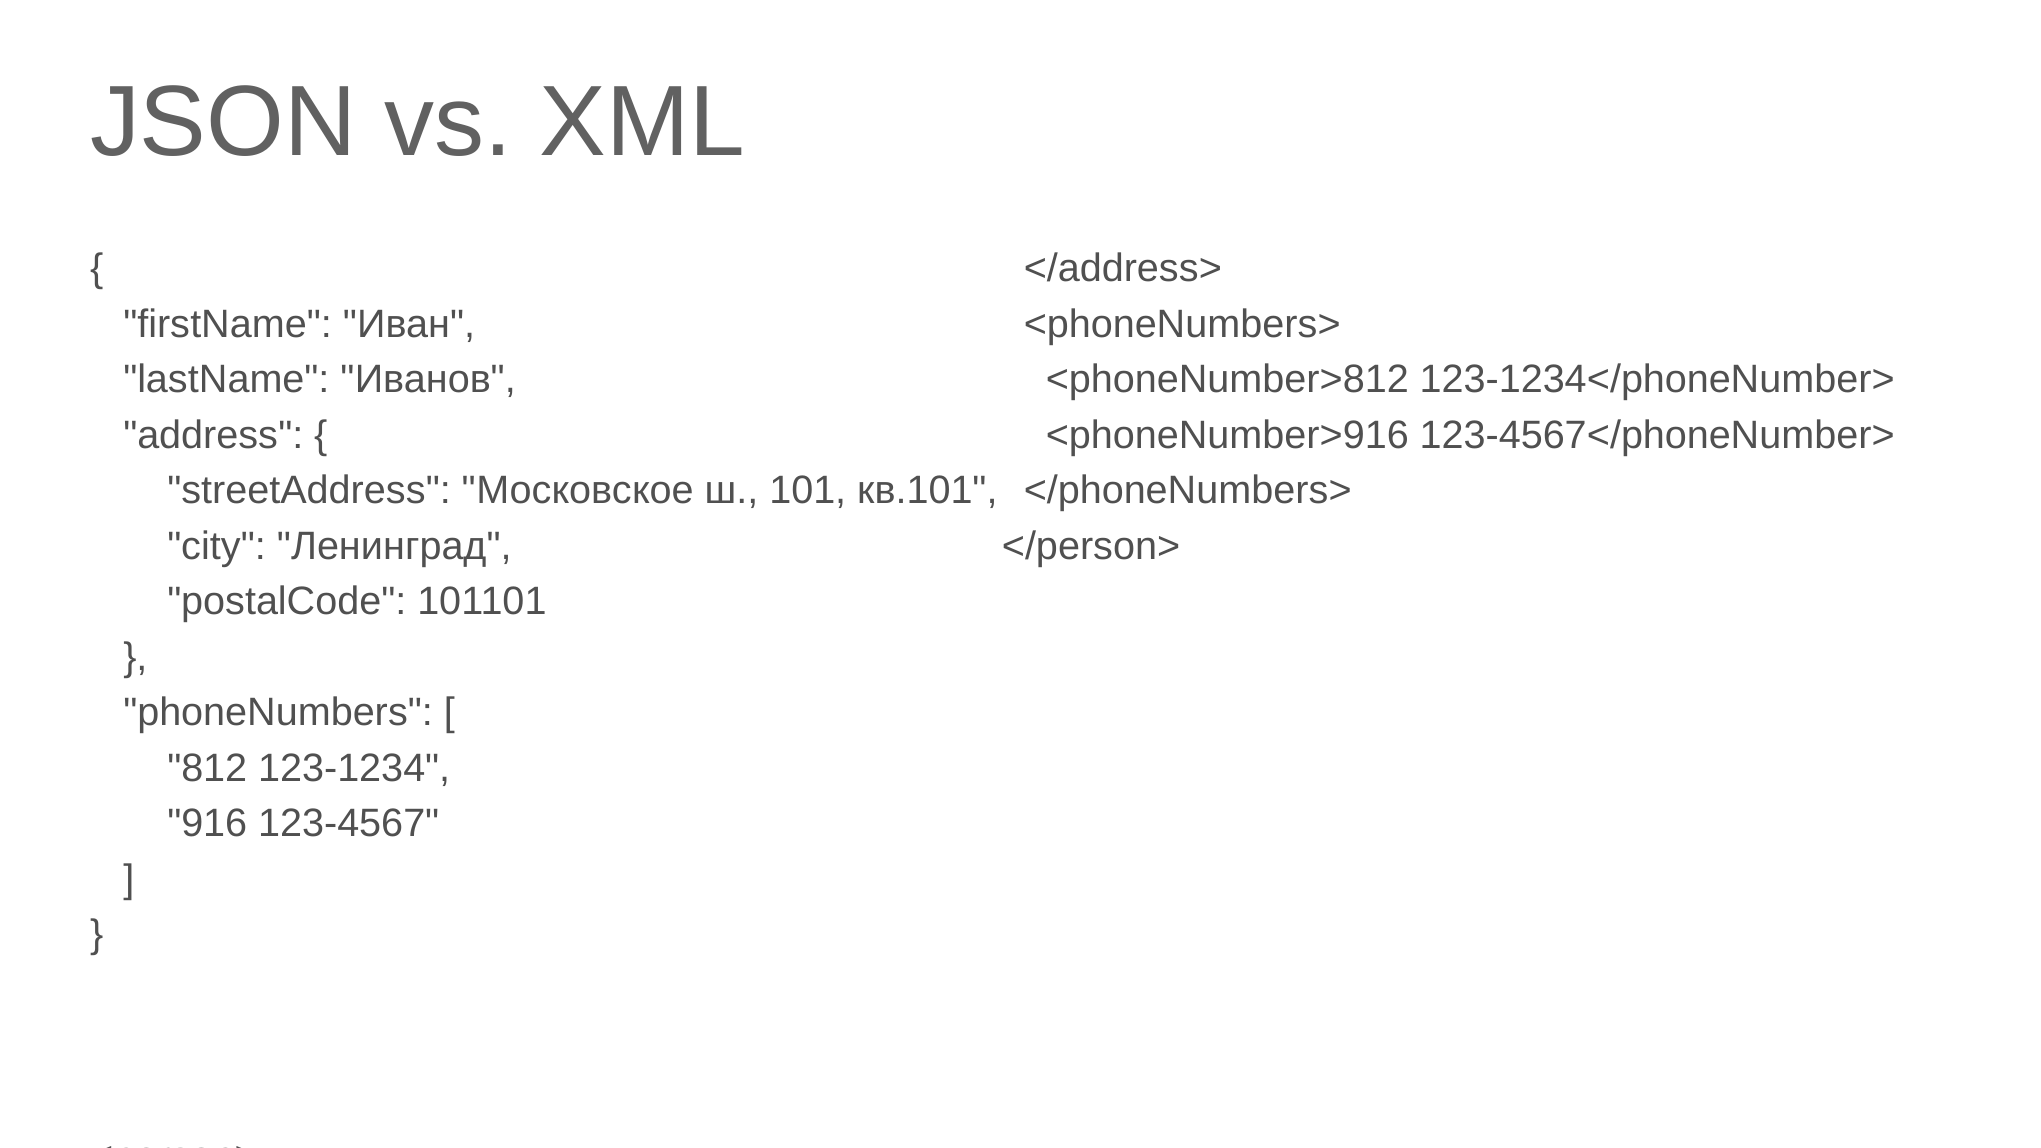

# JSON vs. XML
{
   "firstName": "Иван",
   "lastName": "Иванов",
   "address": {
       "streetAddress": "Московское ш., 101, кв.101",
       "city": "Ленинград",
       "postalCode": 101101
   },
   "phoneNumbers": [
       "812 123-1234",
       "916 123-4567"
   ]
}

<person>
  <firstName>Иван</firstName>
  <lastName>Иванов</lastName>
  <address>
    <streetAddress>Московское ш., 101, кв.101</streetAddress>
    <city>Ленинград</city>
    <postalCode>101101</postalCode>
  </address>
  <phoneNumbers>
    <phoneNumber>812 123-1234</phoneNumber>
    <phoneNumber>916 123-4567</phoneNumber>
  </phoneNumbers>
</person>